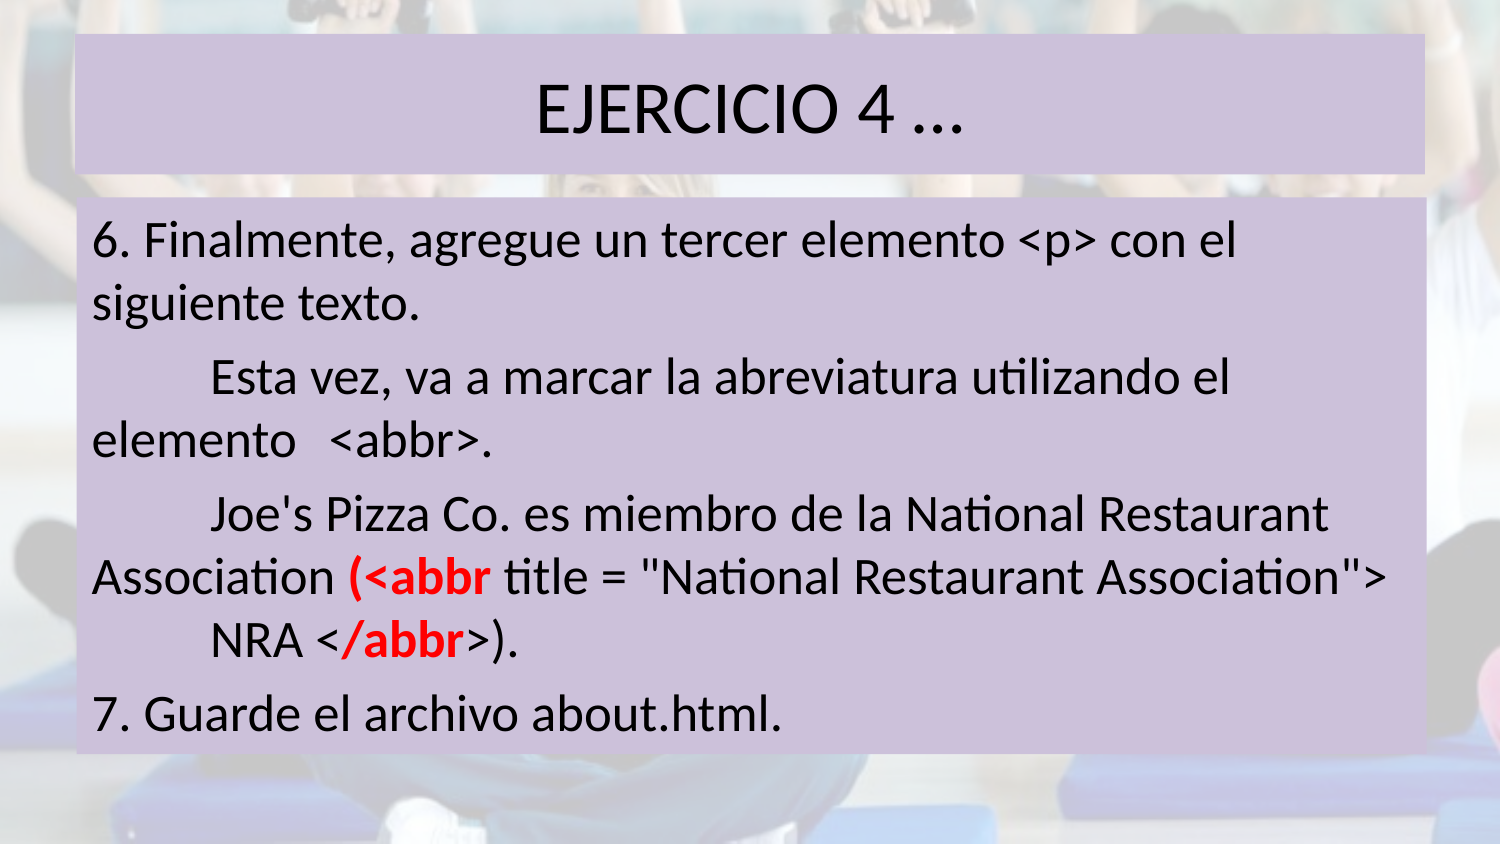

# EJERCICIO 4 …
6. Finalmente, agregue un tercer elemento <p> con el siguiente texto.
	Esta vez, va a marcar la abreviatura utilizando el elemento 	<abbr>.
	Joe's Pizza Co. es miembro de la National Restaurant 	Association (<abbr title = "National Restaurant Association"> 	NRA </abbr>).
7. Guarde el archivo about.html.